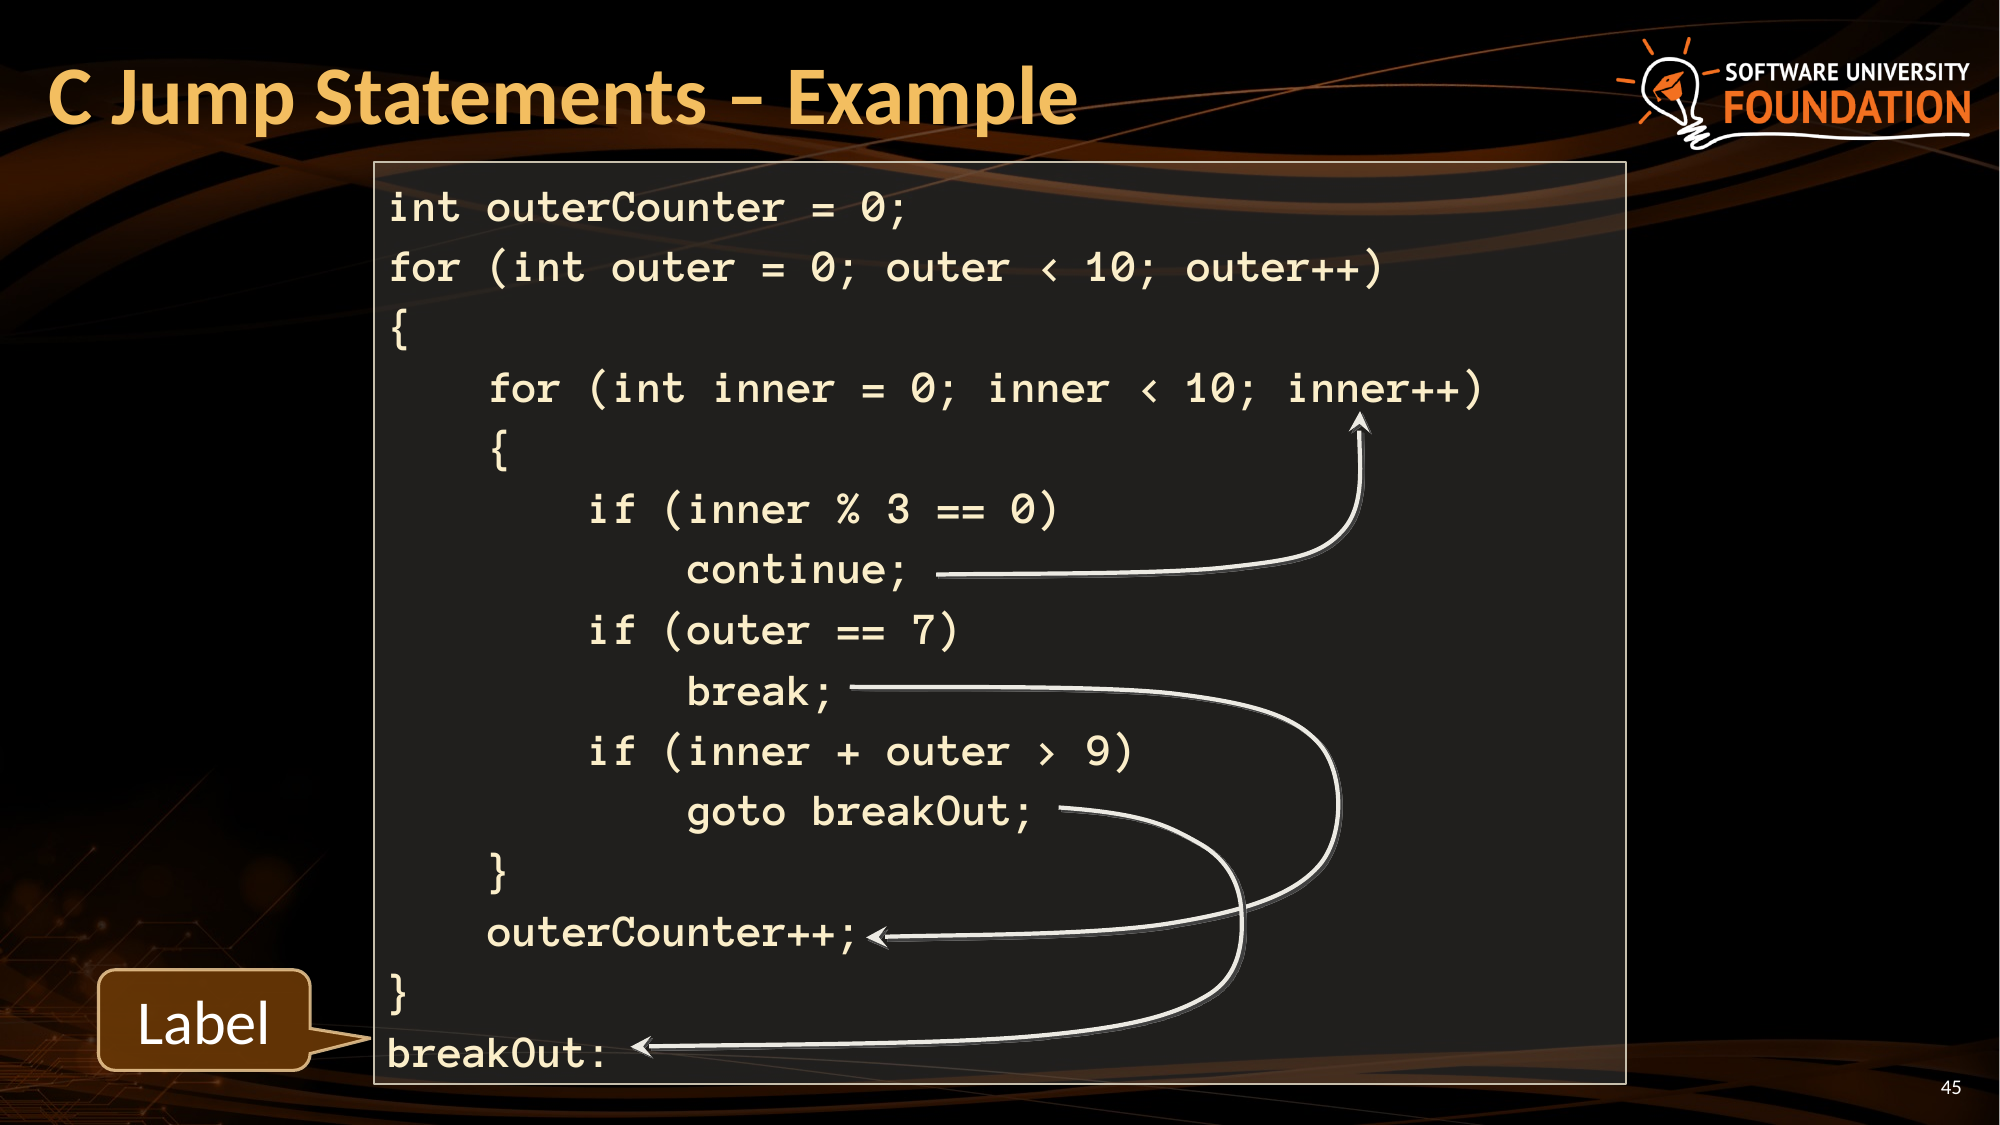

# C Jump Statements – Example
int outerCounter = 0;
for (int outer = 0; outer < 10; outer++)
{
    for (int inner = 0; inner < 10; inner++)
    {
        if (inner % 3 == 0)
            continue;
        if (outer == 7)
            break;
        if (inner + outer > 9)
            goto breakOut;
    }
    outerCounter++;
}
breakOut:

Label
45